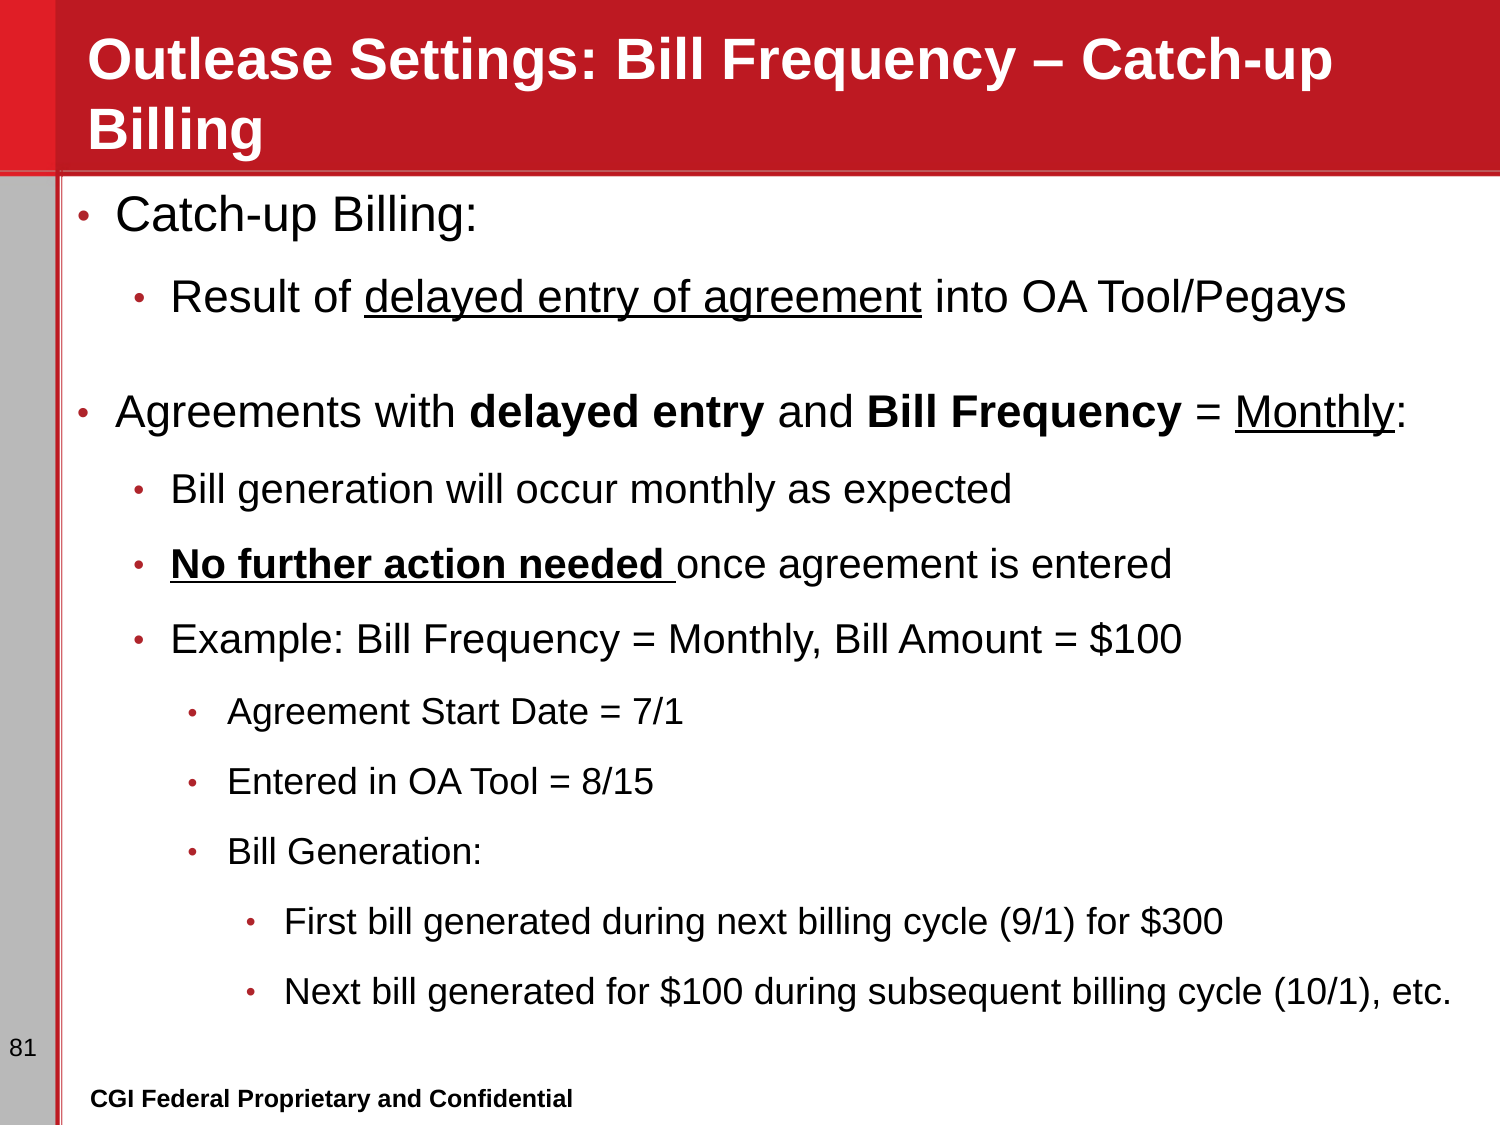

# Outlease Settings: Bill Frequency – Catch-up Billing
Catch-up Billing:
Result of delayed entry of agreement into OA Tool/Pegays

Agreements with delayed entry and Bill Frequency = Monthly:
Bill generation will occur monthly as expected
No further action needed once agreement is entered
Example: Bill Frequency = Monthly, Bill Amount = $100
Agreement Start Date = 7/1
Entered in OA Tool = 8/15
Bill Generation:
First bill generated during next billing cycle (9/1) for $300
Next bill generated for $100 during subsequent billing cycle (10/1), etc.

81
CGI Federal Proprietary and Confidential